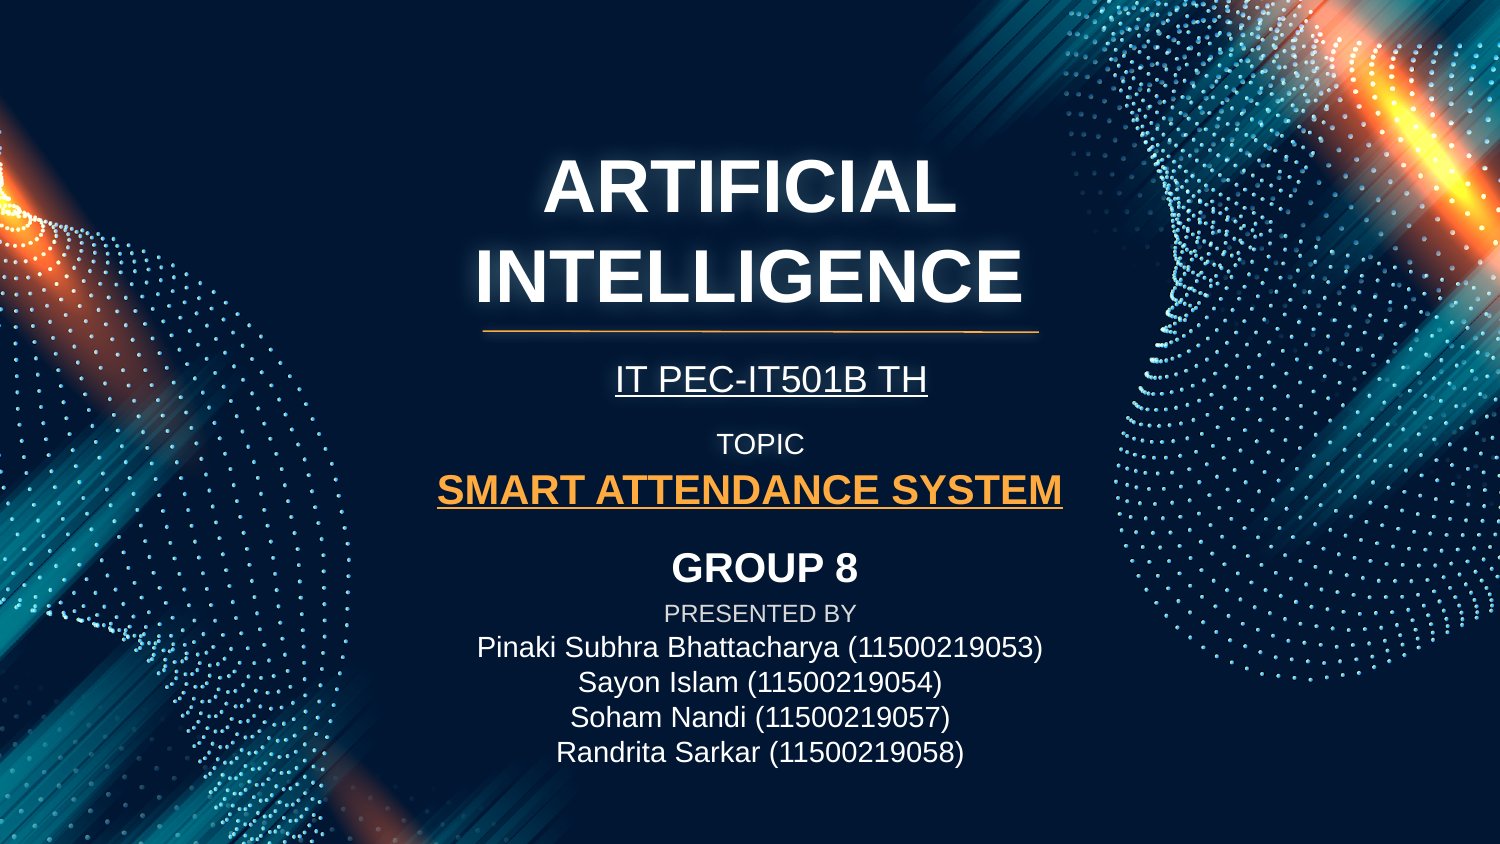

# ARTIFICIAL INTELLIGENCE
IT PEC-IT501B TH
TOPIC
SMART ATTENDANCE SYSTEM
GROUP 8
PRESENTED BY
Pinaki Subhra Bhattacharya (11500219053)
Sayon Islam (11500219054)
Soham Nandi (11500219057)
Randrita Sarkar (11500219058)